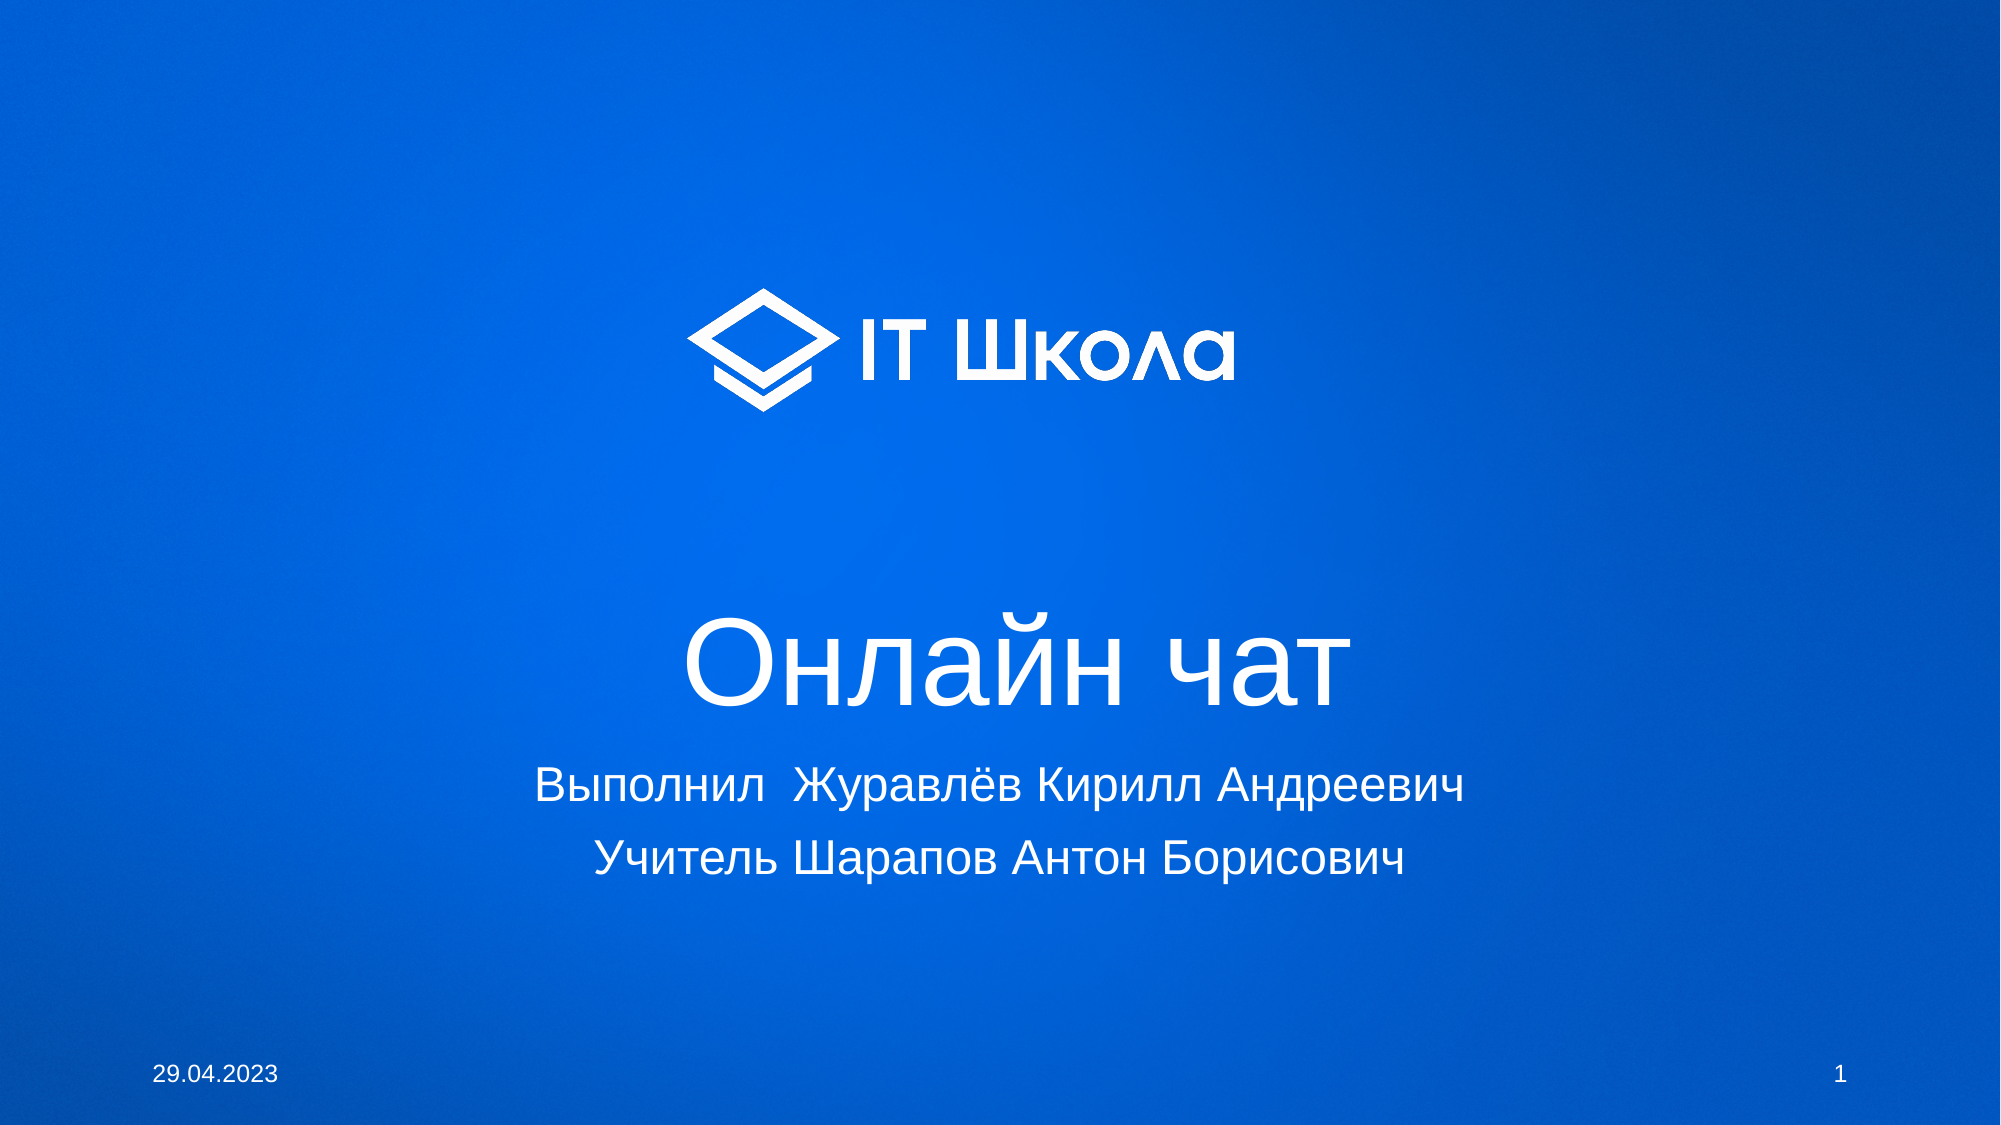

# Онлайн чат
Выполнил  Журавлёв Кирилл Андреевич
Учитель Шарапов Антон Борисович
29.04.2023
1